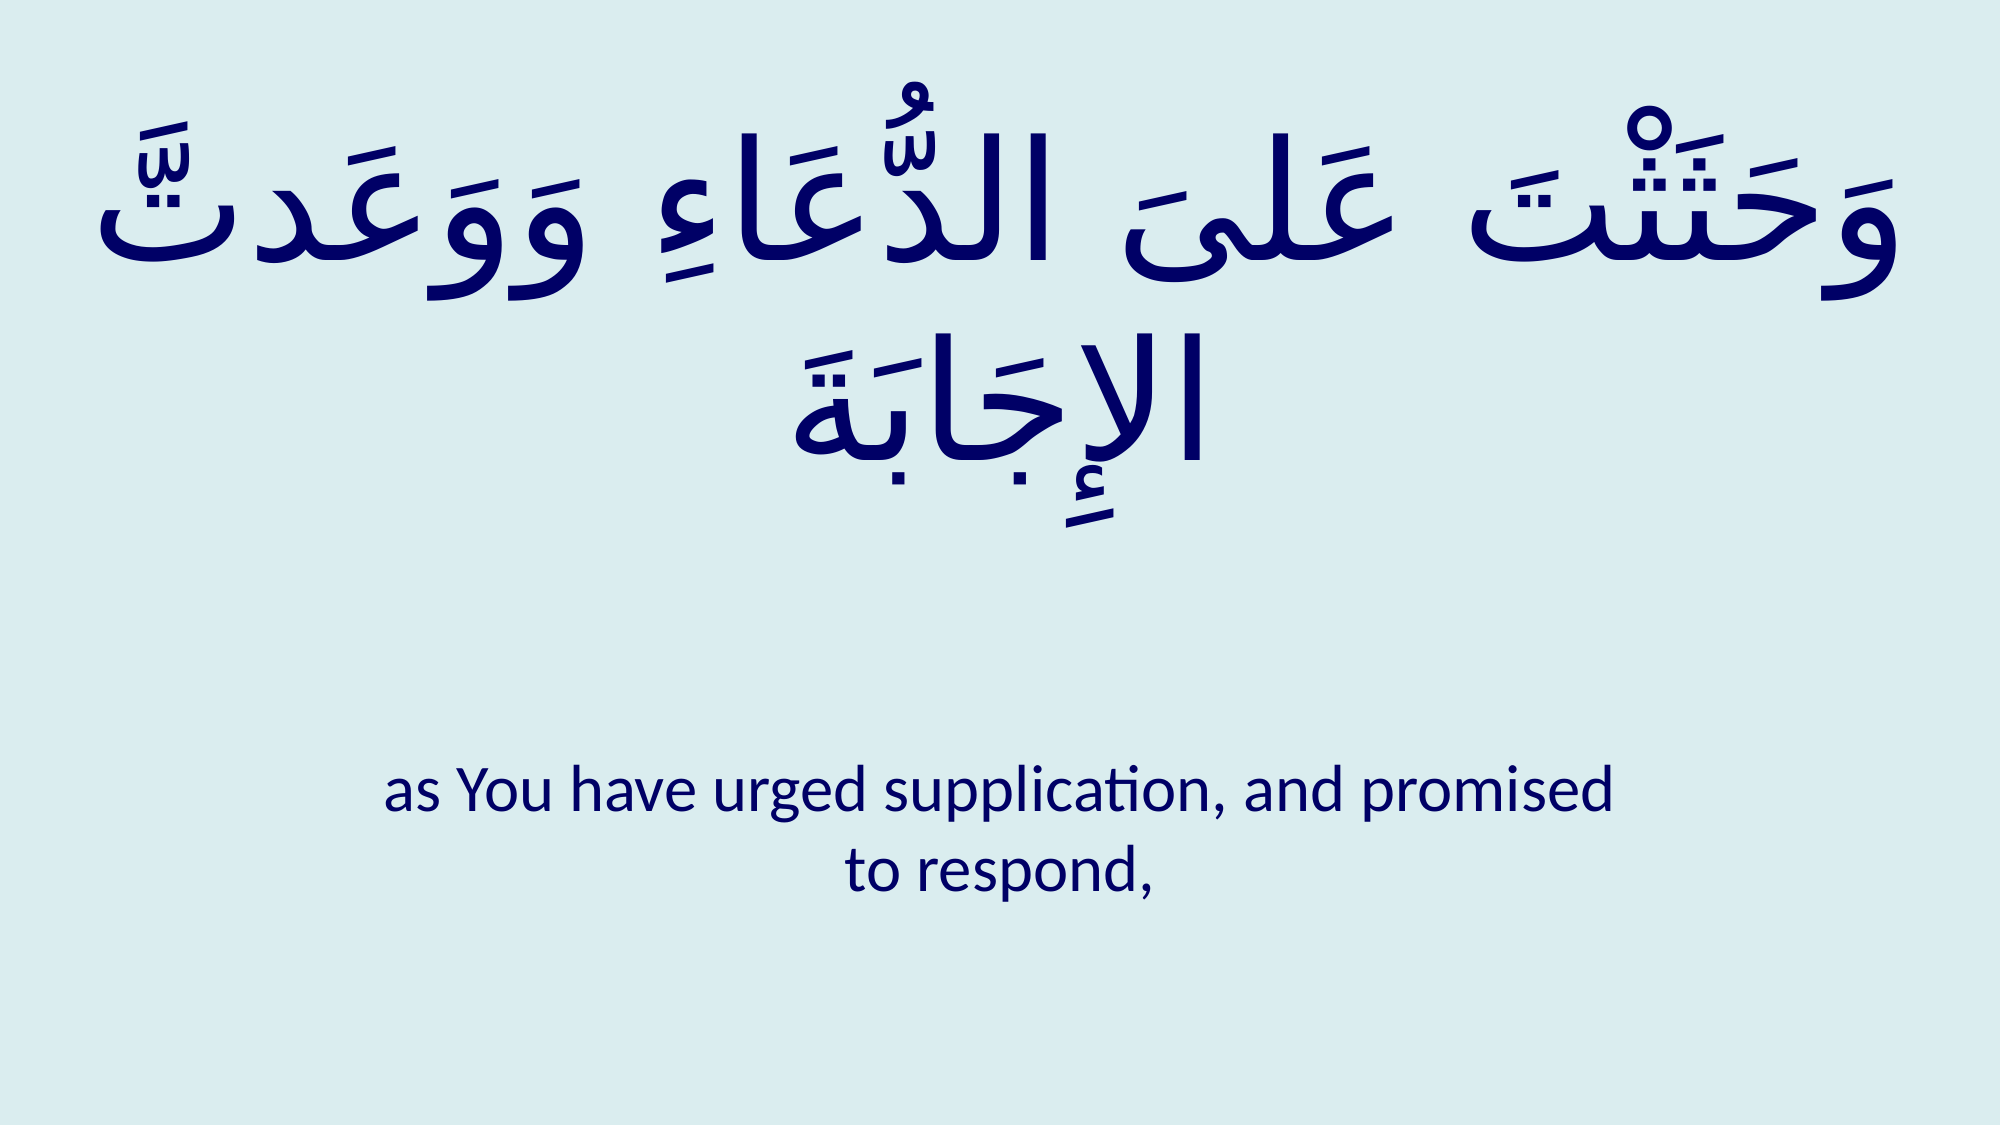

# وَحَثَثْتَ عَلىَ الدُّعَاءِ وَوَعَدتَّ الإِجَابَةَ
as You have urged supplication, and promised to respond,